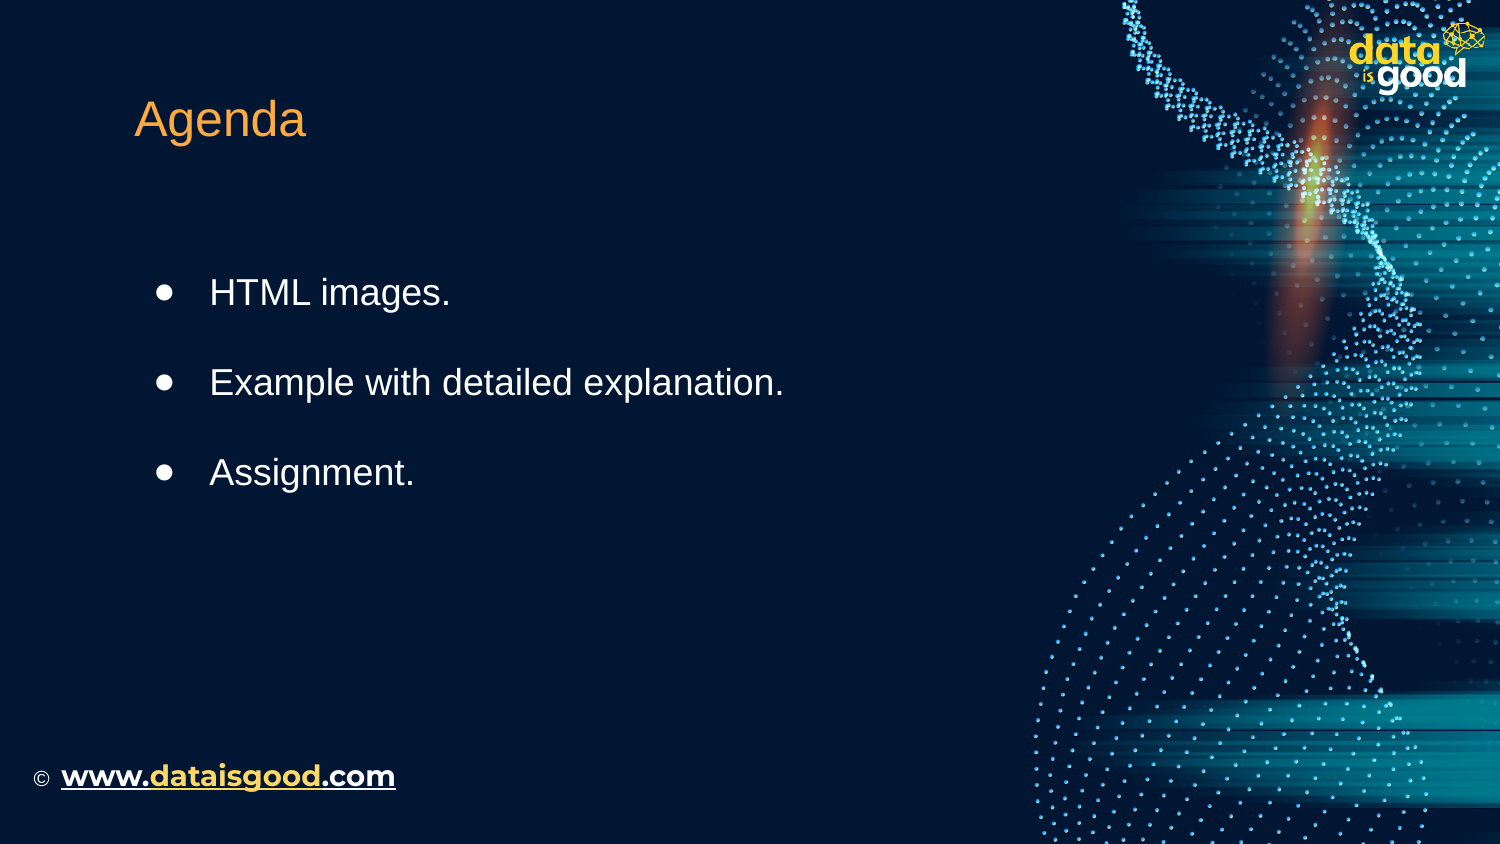

# Agenda
HTML images.
Example with detailed explanation.
Assignment.